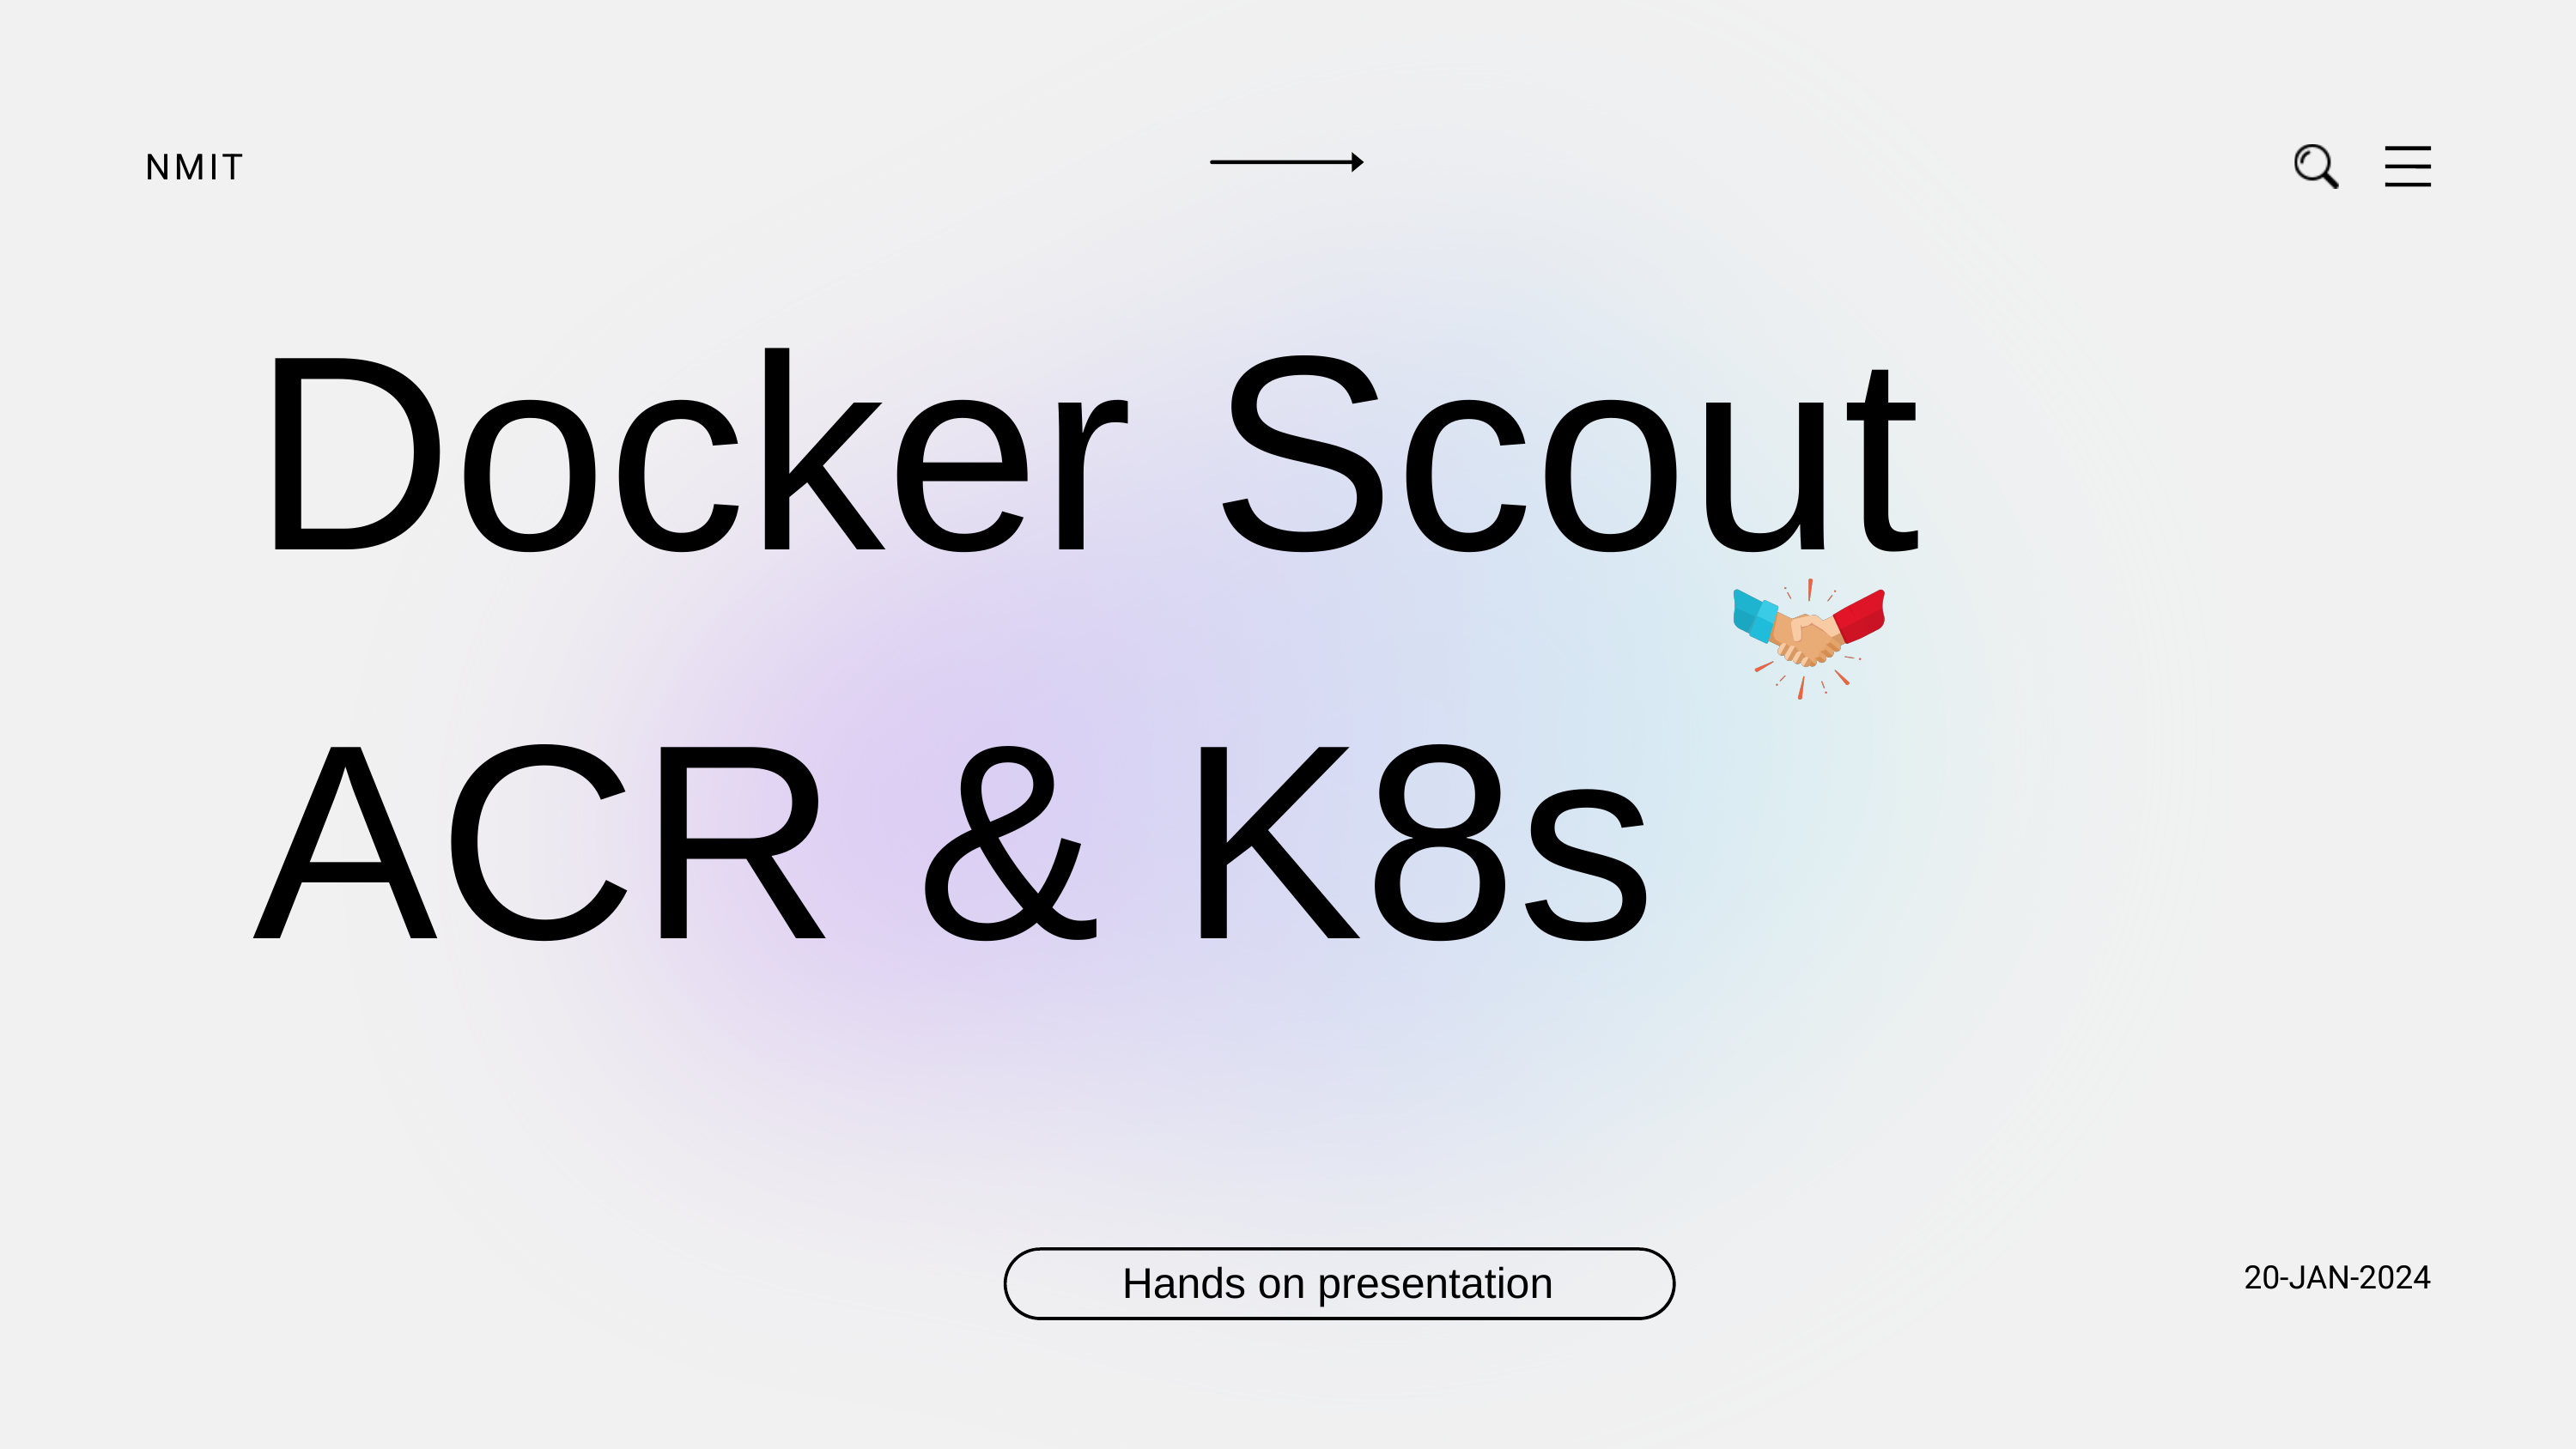

NMIT

Docker Scout
ACR & K8s

Hands on presentation

20-JAN-2024